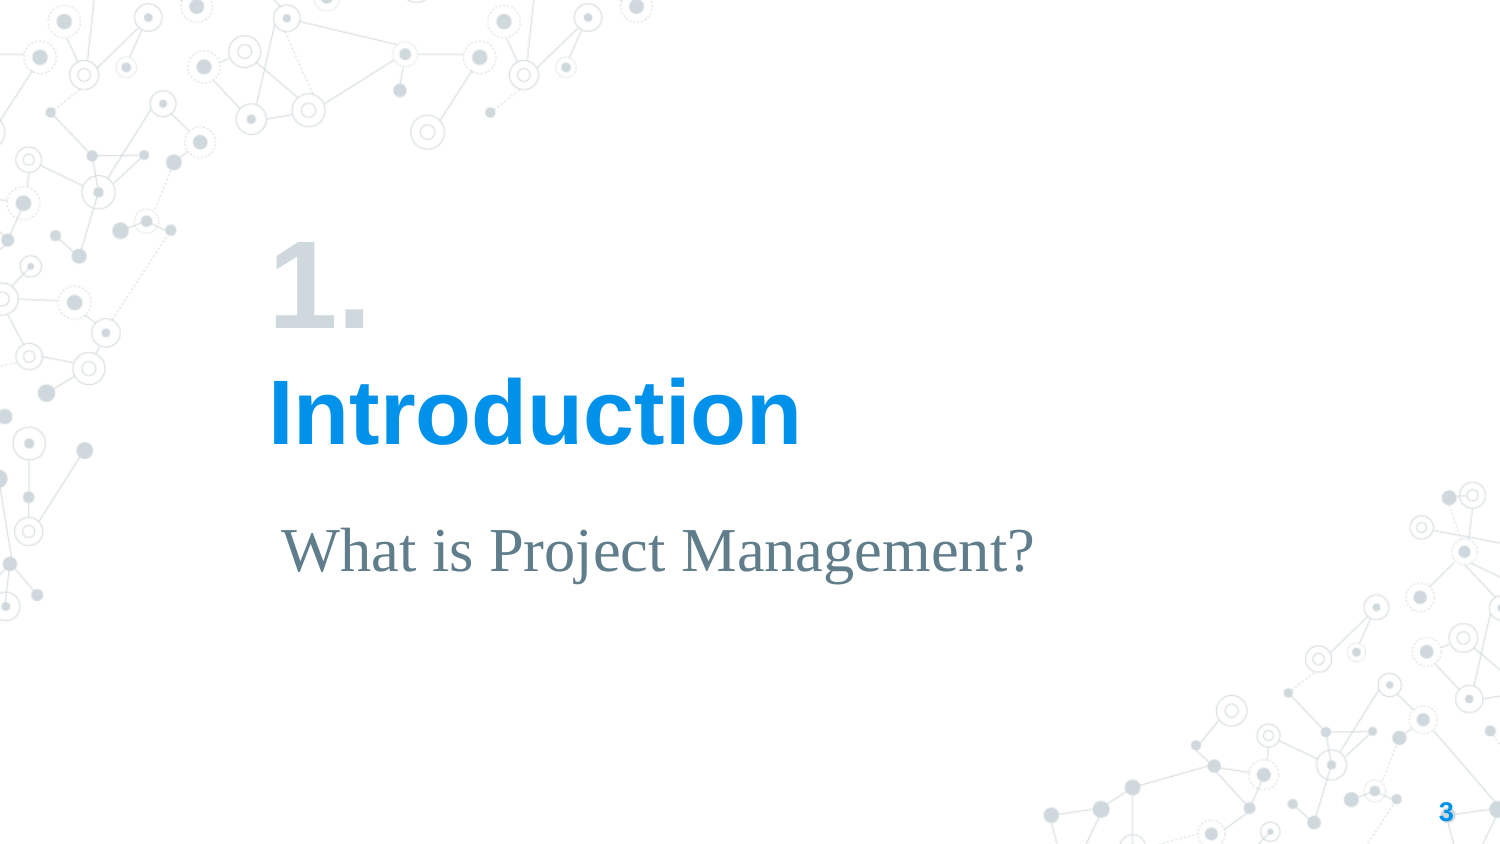

# 1.
Introduction
What is Project Management?
3